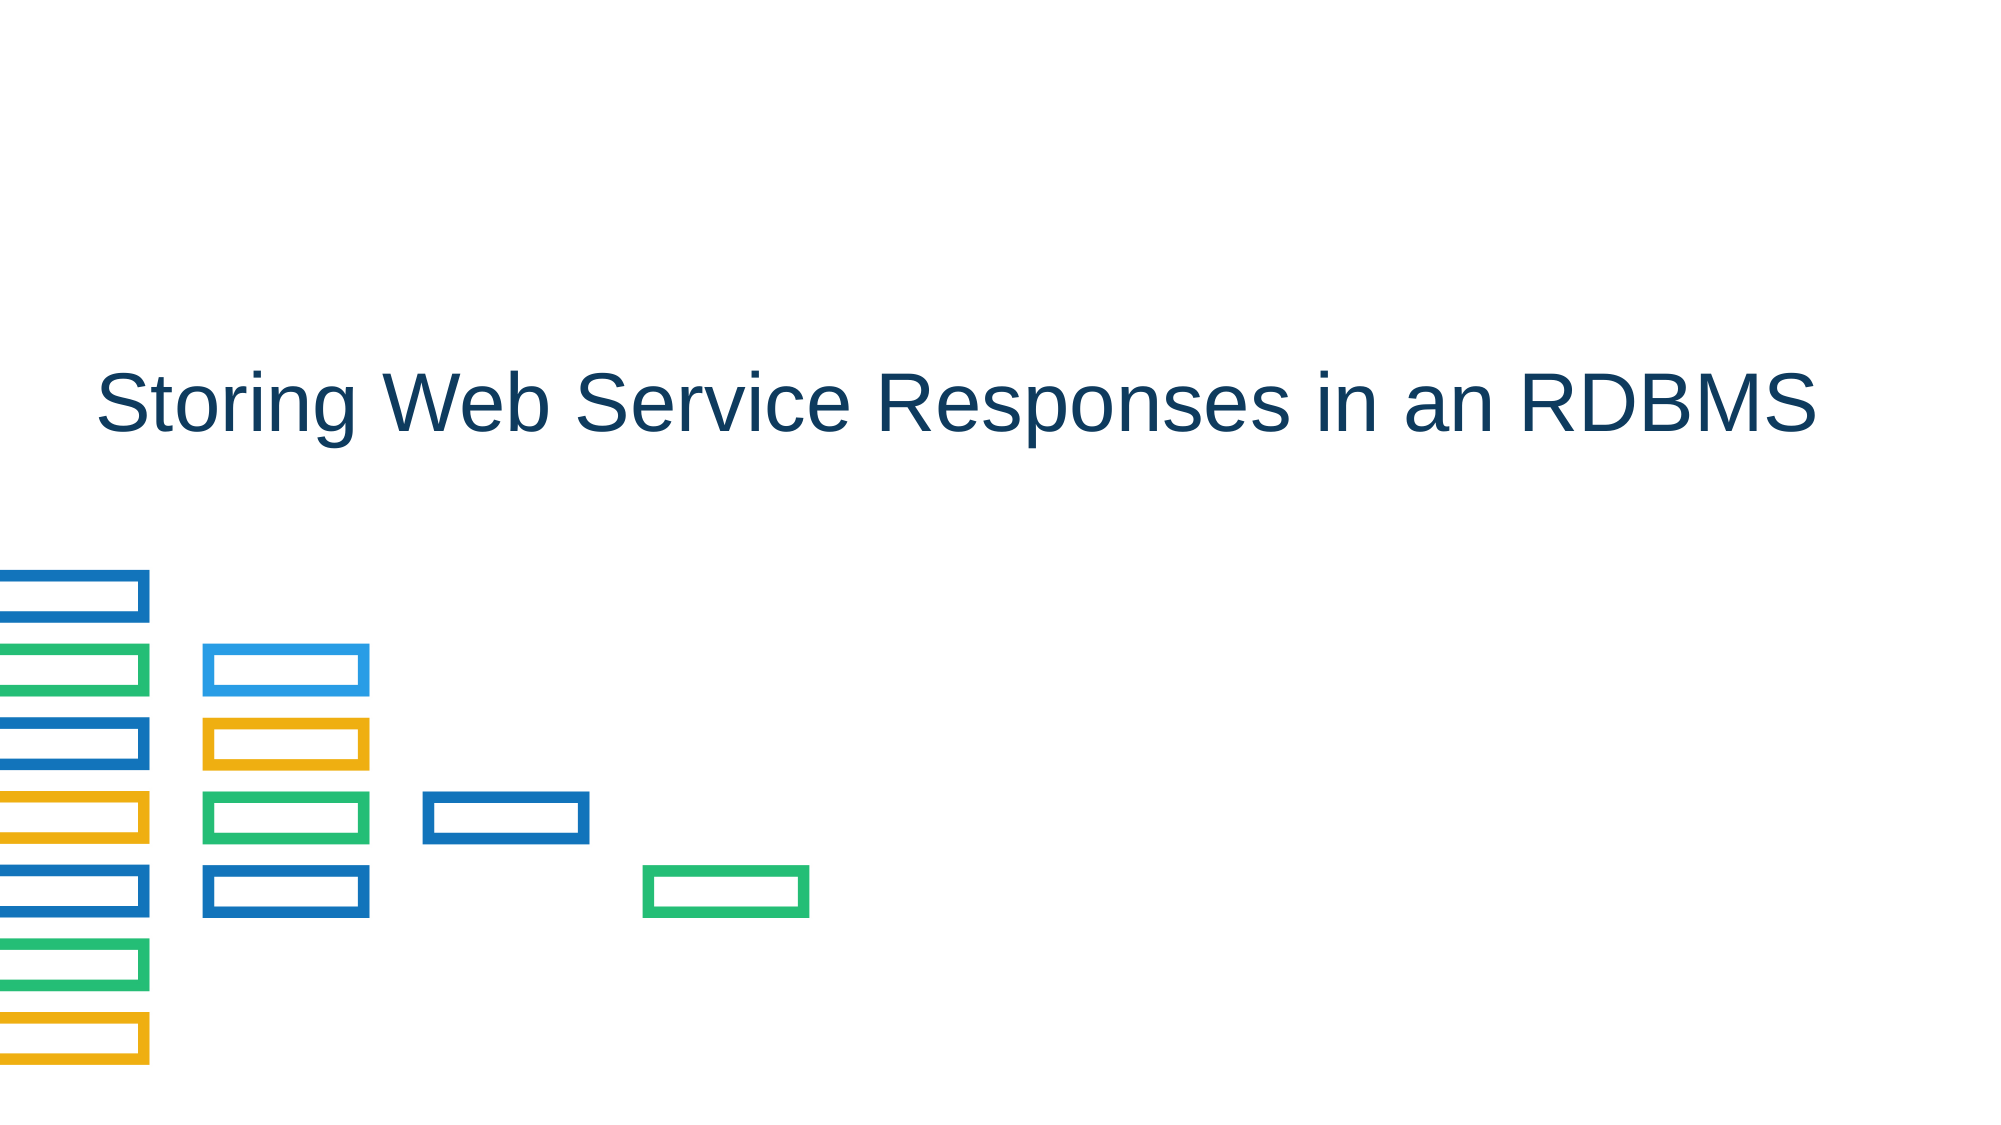

Storing Web Service Responses in an RDBMS